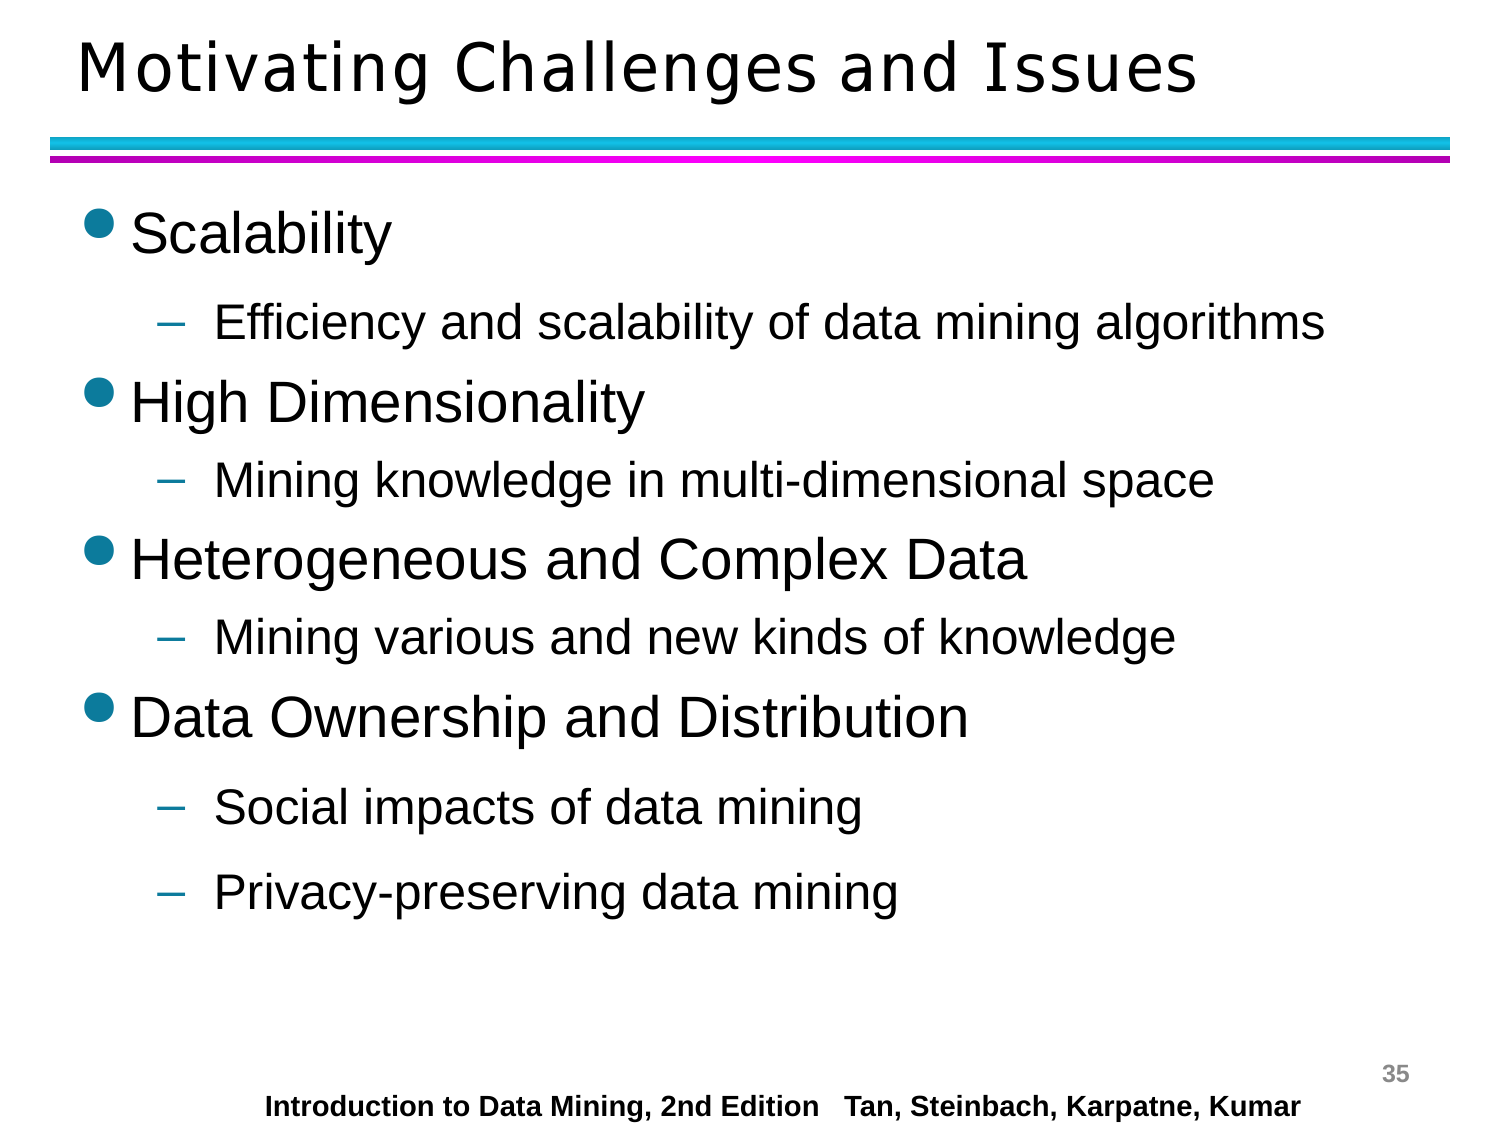

# Motivating Challenges and Issues
Scalability
Efficiency and scalability of data mining algorithms
High Dimensionality
Mining knowledge in multi-dimensional space
Heterogeneous and Complex Data
Mining various and new kinds of knowledge
Data Ownership and Distribution
Social impacts of data mining
Privacy-preserving data mining
35
Introduction to Data Mining, 2nd Edition   Tan, Steinbach, Karpatne, Kumar